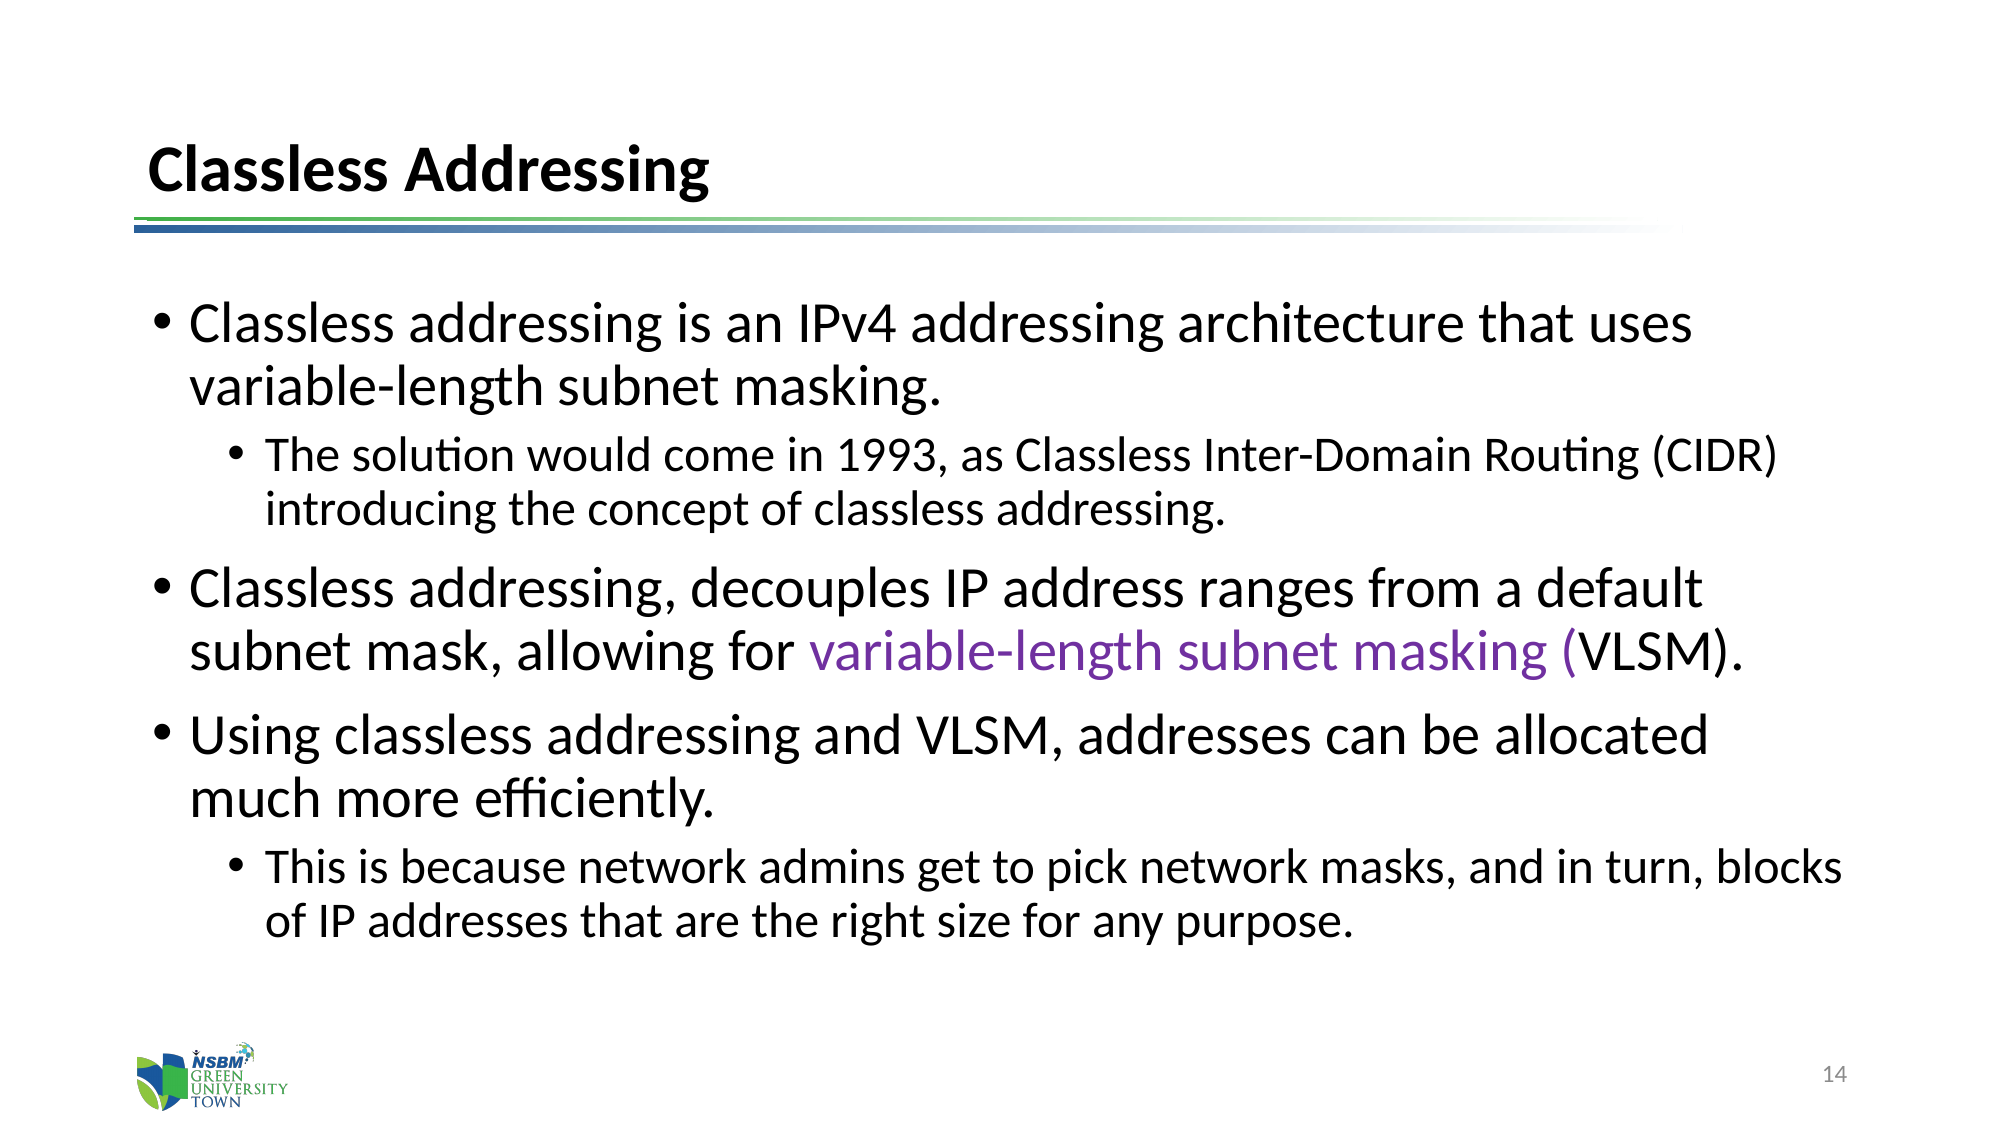

# Classless Addressing
Classless addressing is an IPv4 addressing architecture that uses variable-length subnet masking.
The solution would come in 1993, as Classless Inter-Domain Routing (CIDR) introducing the concept of classless addressing.
Classless addressing, decouples IP address ranges from a default subnet mask, allowing for variable-length subnet masking (VLSM).
Using classless addressing and VLSM, addresses can be allocated much more efficiently.
This is because network admins get to pick network masks, and in turn, blocks of IP addresses that are the right size for any purpose.
14